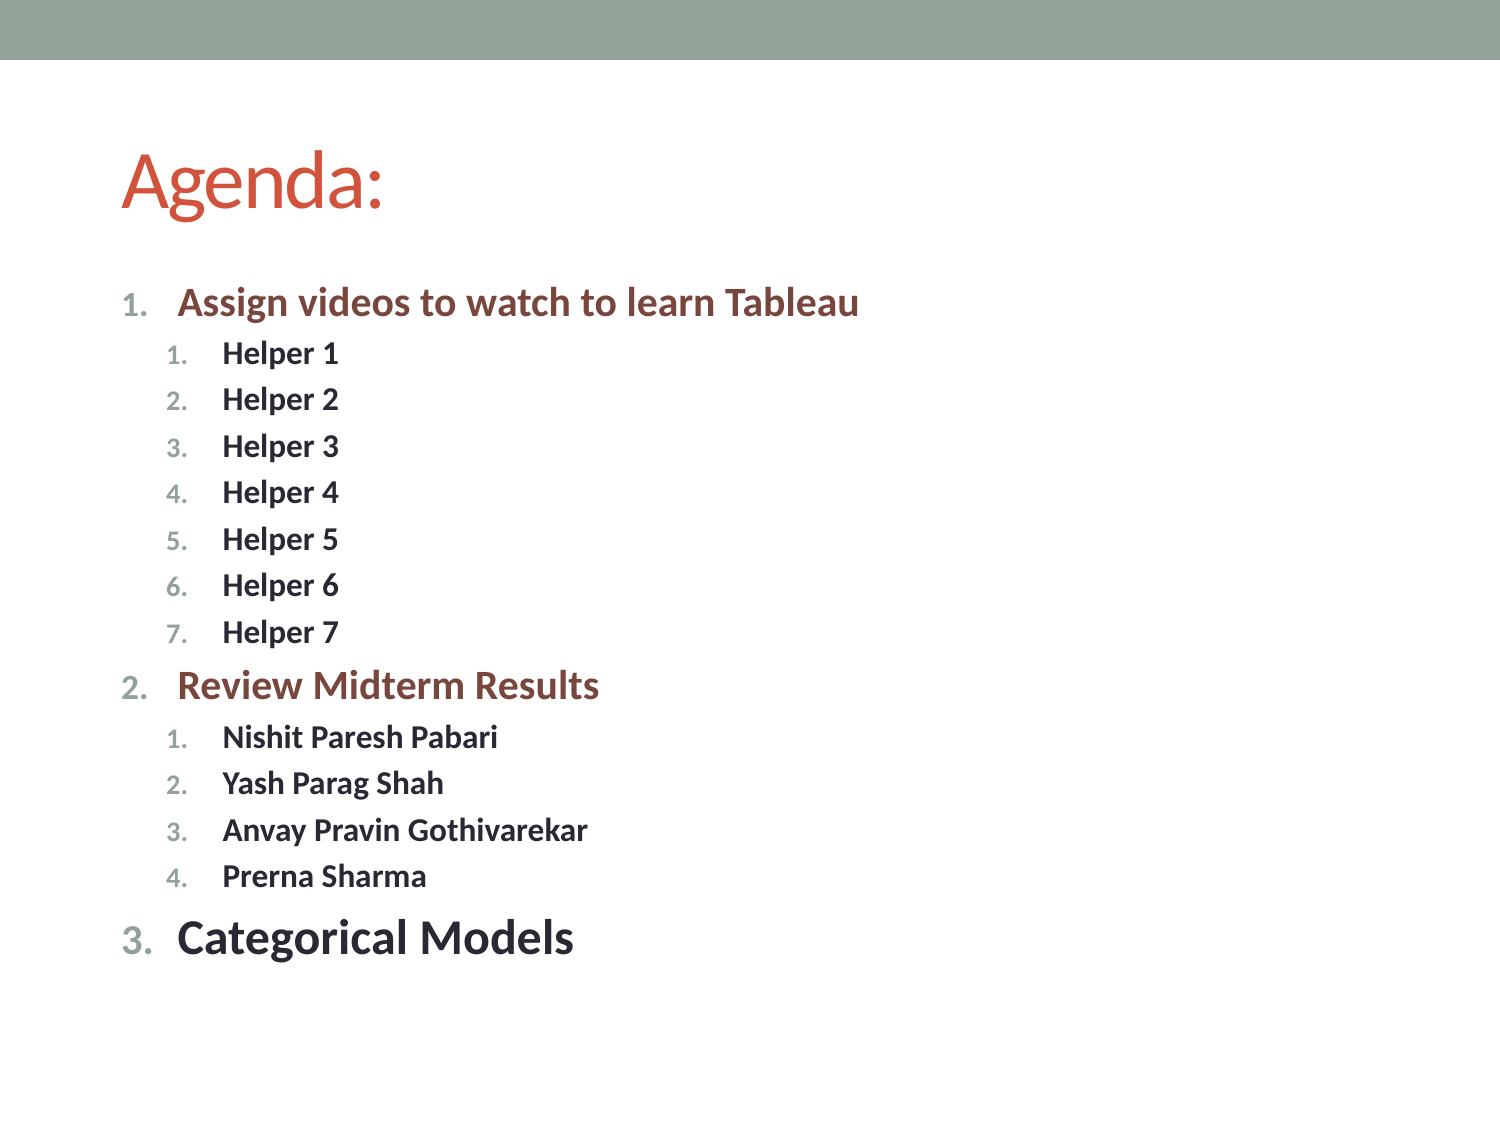

# Agenda:

Assign videos to watch to learn Tableau
Helper 1
Helper 2
Helper 3
Helper 4
Helper 5
Helper 6
Helper 7
Review Midterm Results
Nishit Paresh Pabari
Yash Parag Shah
Anvay Pravin Gothivarekar
Prerna Sharma
Categorical Models